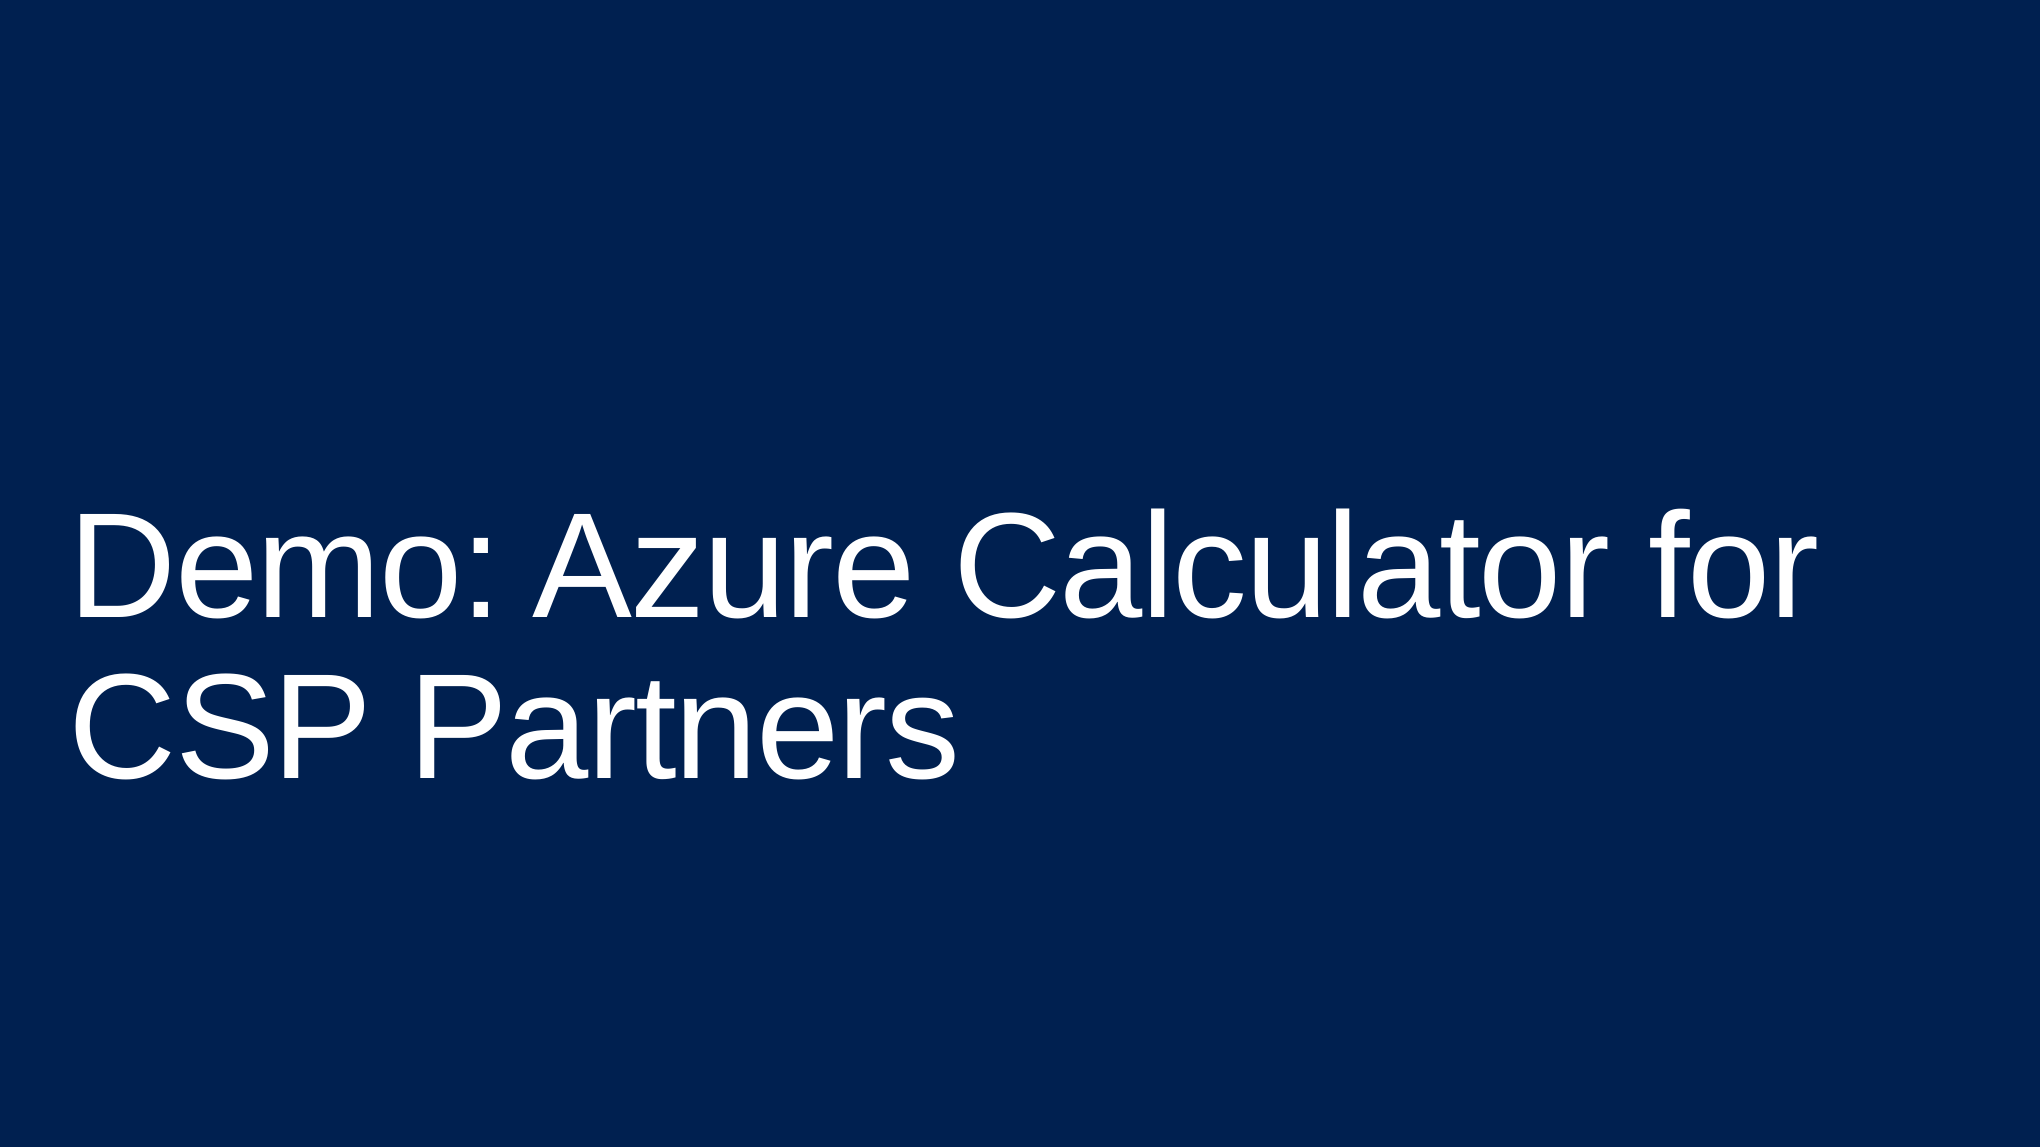

# Demo: Azure Calculator for CSP Partners